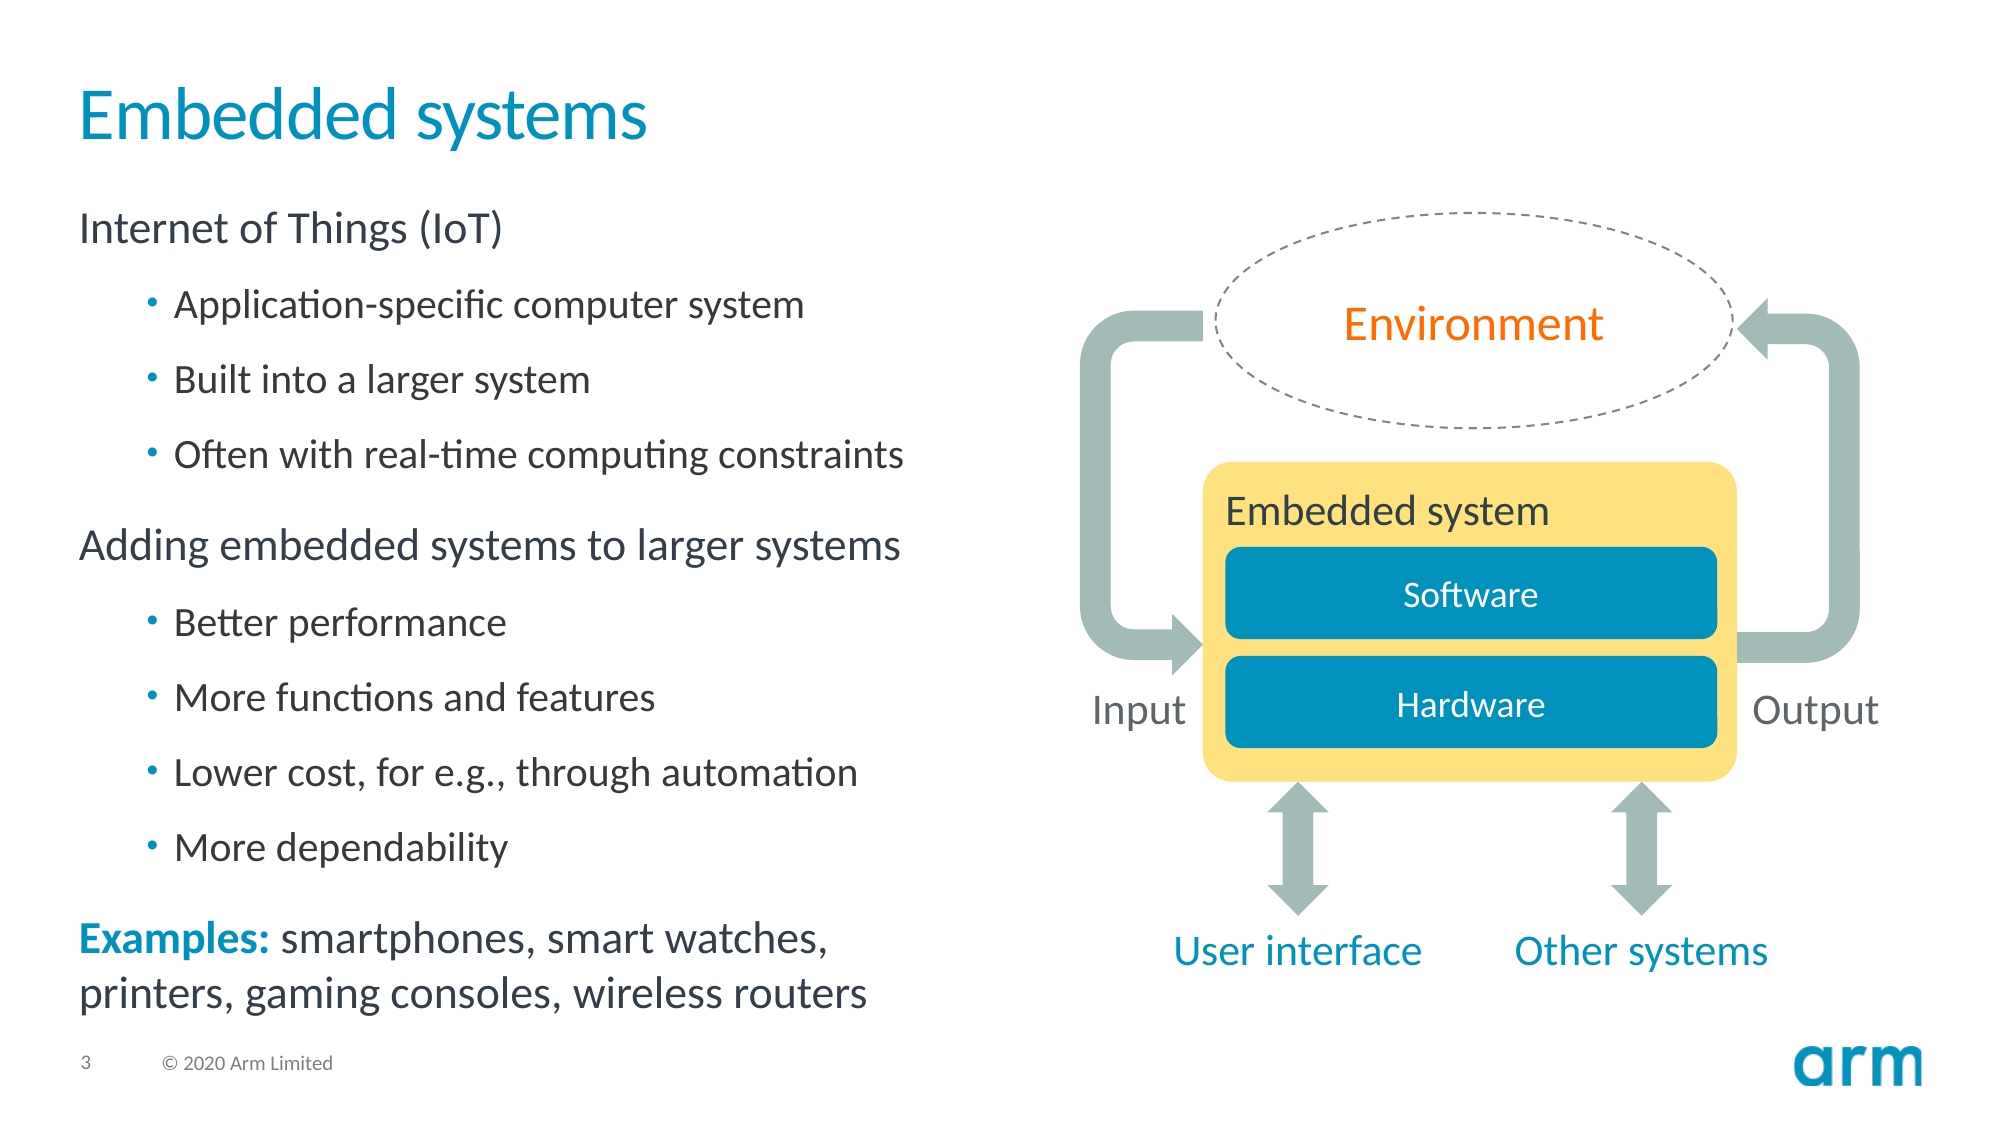

# Embedded systems
Internet of Things (IoT)
Application-specific computer system
Built into a larger system
Often with real-time computing constraints
Adding embedded systems to larger systems
Better performance
More functions and features
Lower cost, for e.g., through automation
More dependability
Examples: smartphones, smart watches, printers, gaming consoles, wireless routers
Environment

Embedded system
Software
Hardware
Input
Output

User interface
Other systems